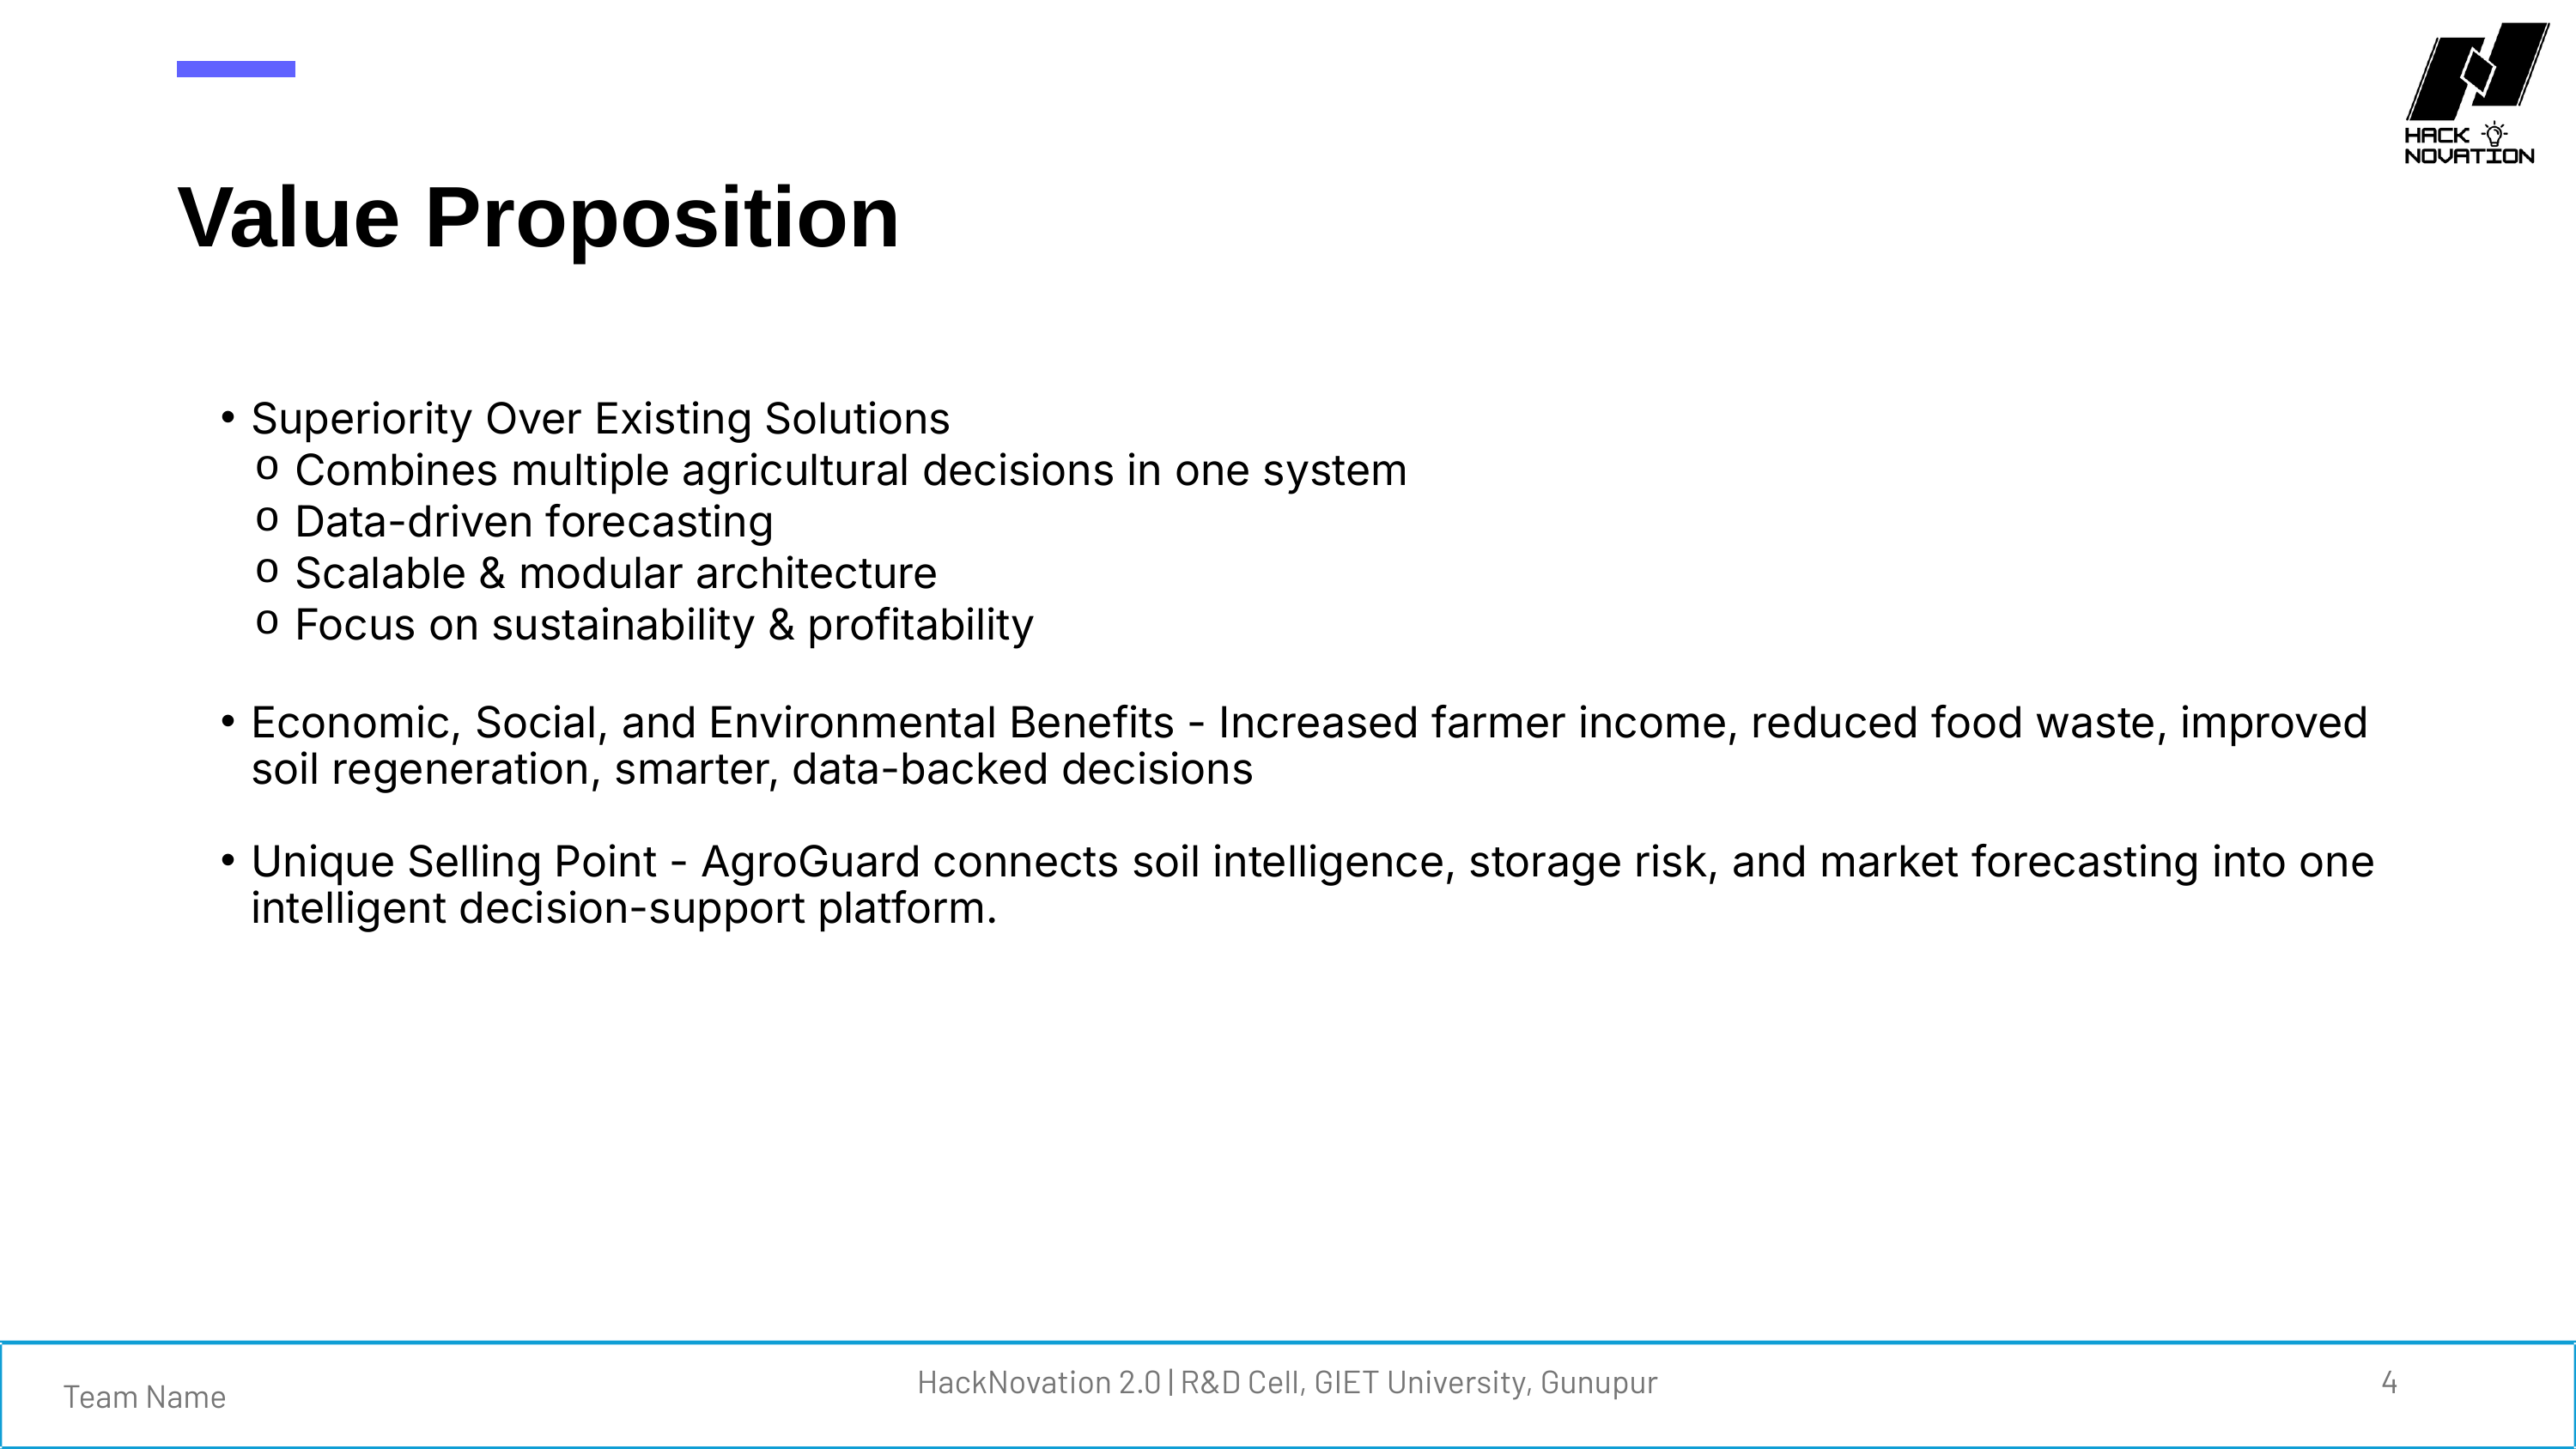

Value Proposition
Superiority Over Existing Solutions
Combines multiple agricultural decisions in one system
Data-driven forecasting
Scalable & modular architecture
Focus on sustainability & profitability

Economic, Social, and Environmental Benefits - Increased farmer income, reduced food waste, improved soil regeneration, smarter, data-backed decisions

Unique Selling Point - AgroGuard connects soil intelligence, storage risk, and market forecasting into one intelligent decision-support platform.

HackNovation 2.0 | R&D Cell, GIET University, Gunupur

4

Team Name